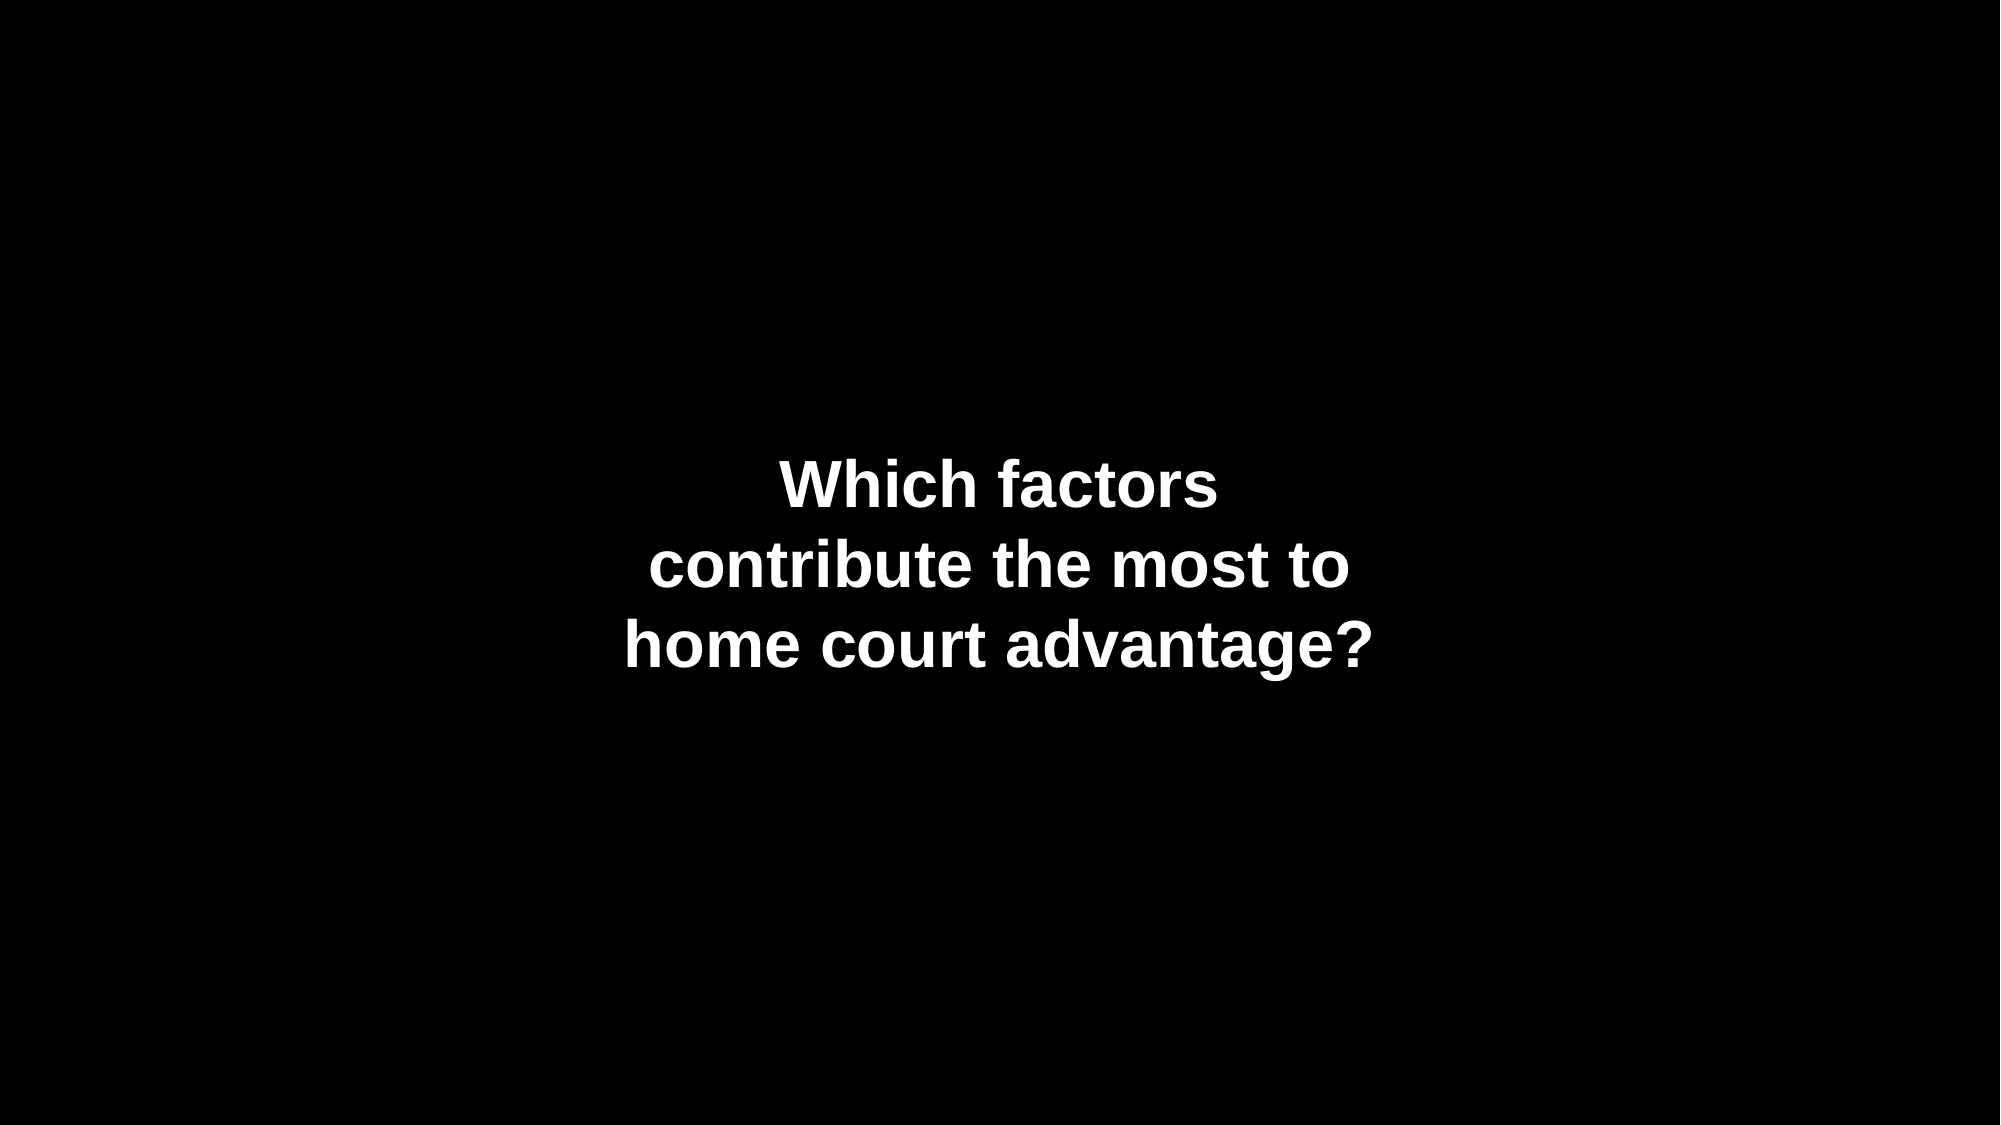

Which factors contribute the most to home court advantage?